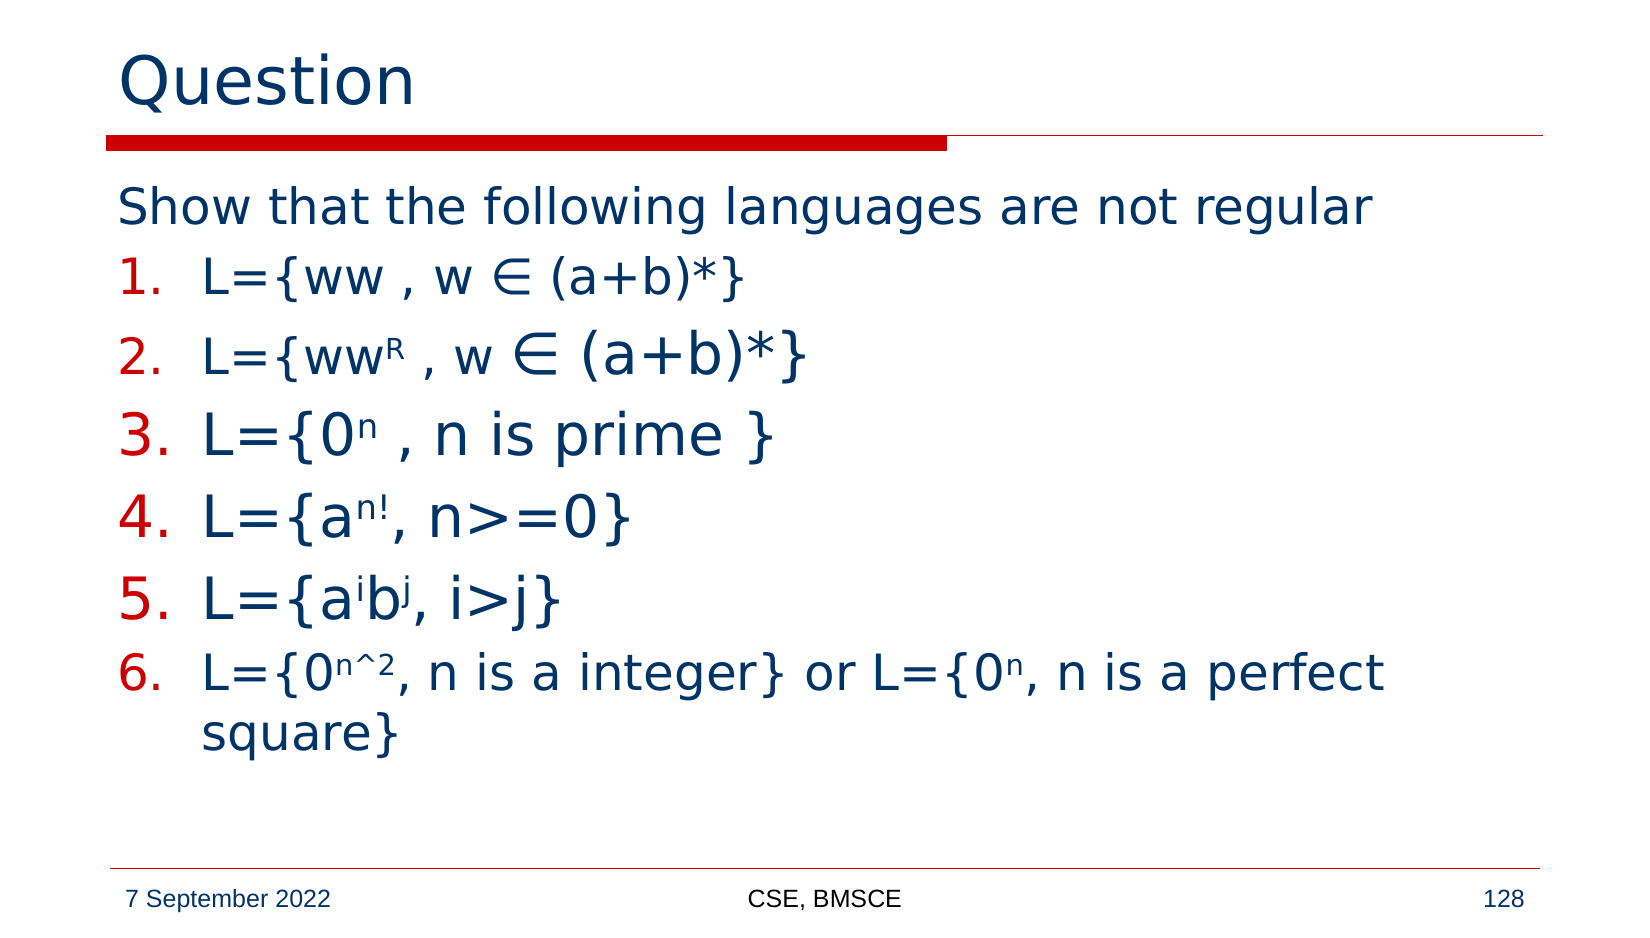

# Question
Show that the following languages are not regular
L={ww , w ∈ (a+b)*}
L={wwR , w ∈ (a+b)*}
L={0n , n is prime }
L={an!, n>=0}
L={aibj, i>j}
L={0n^2, n is a integer} or L={0n, n is a perfect square}

CSE, BMSCE
128
7 September 2022